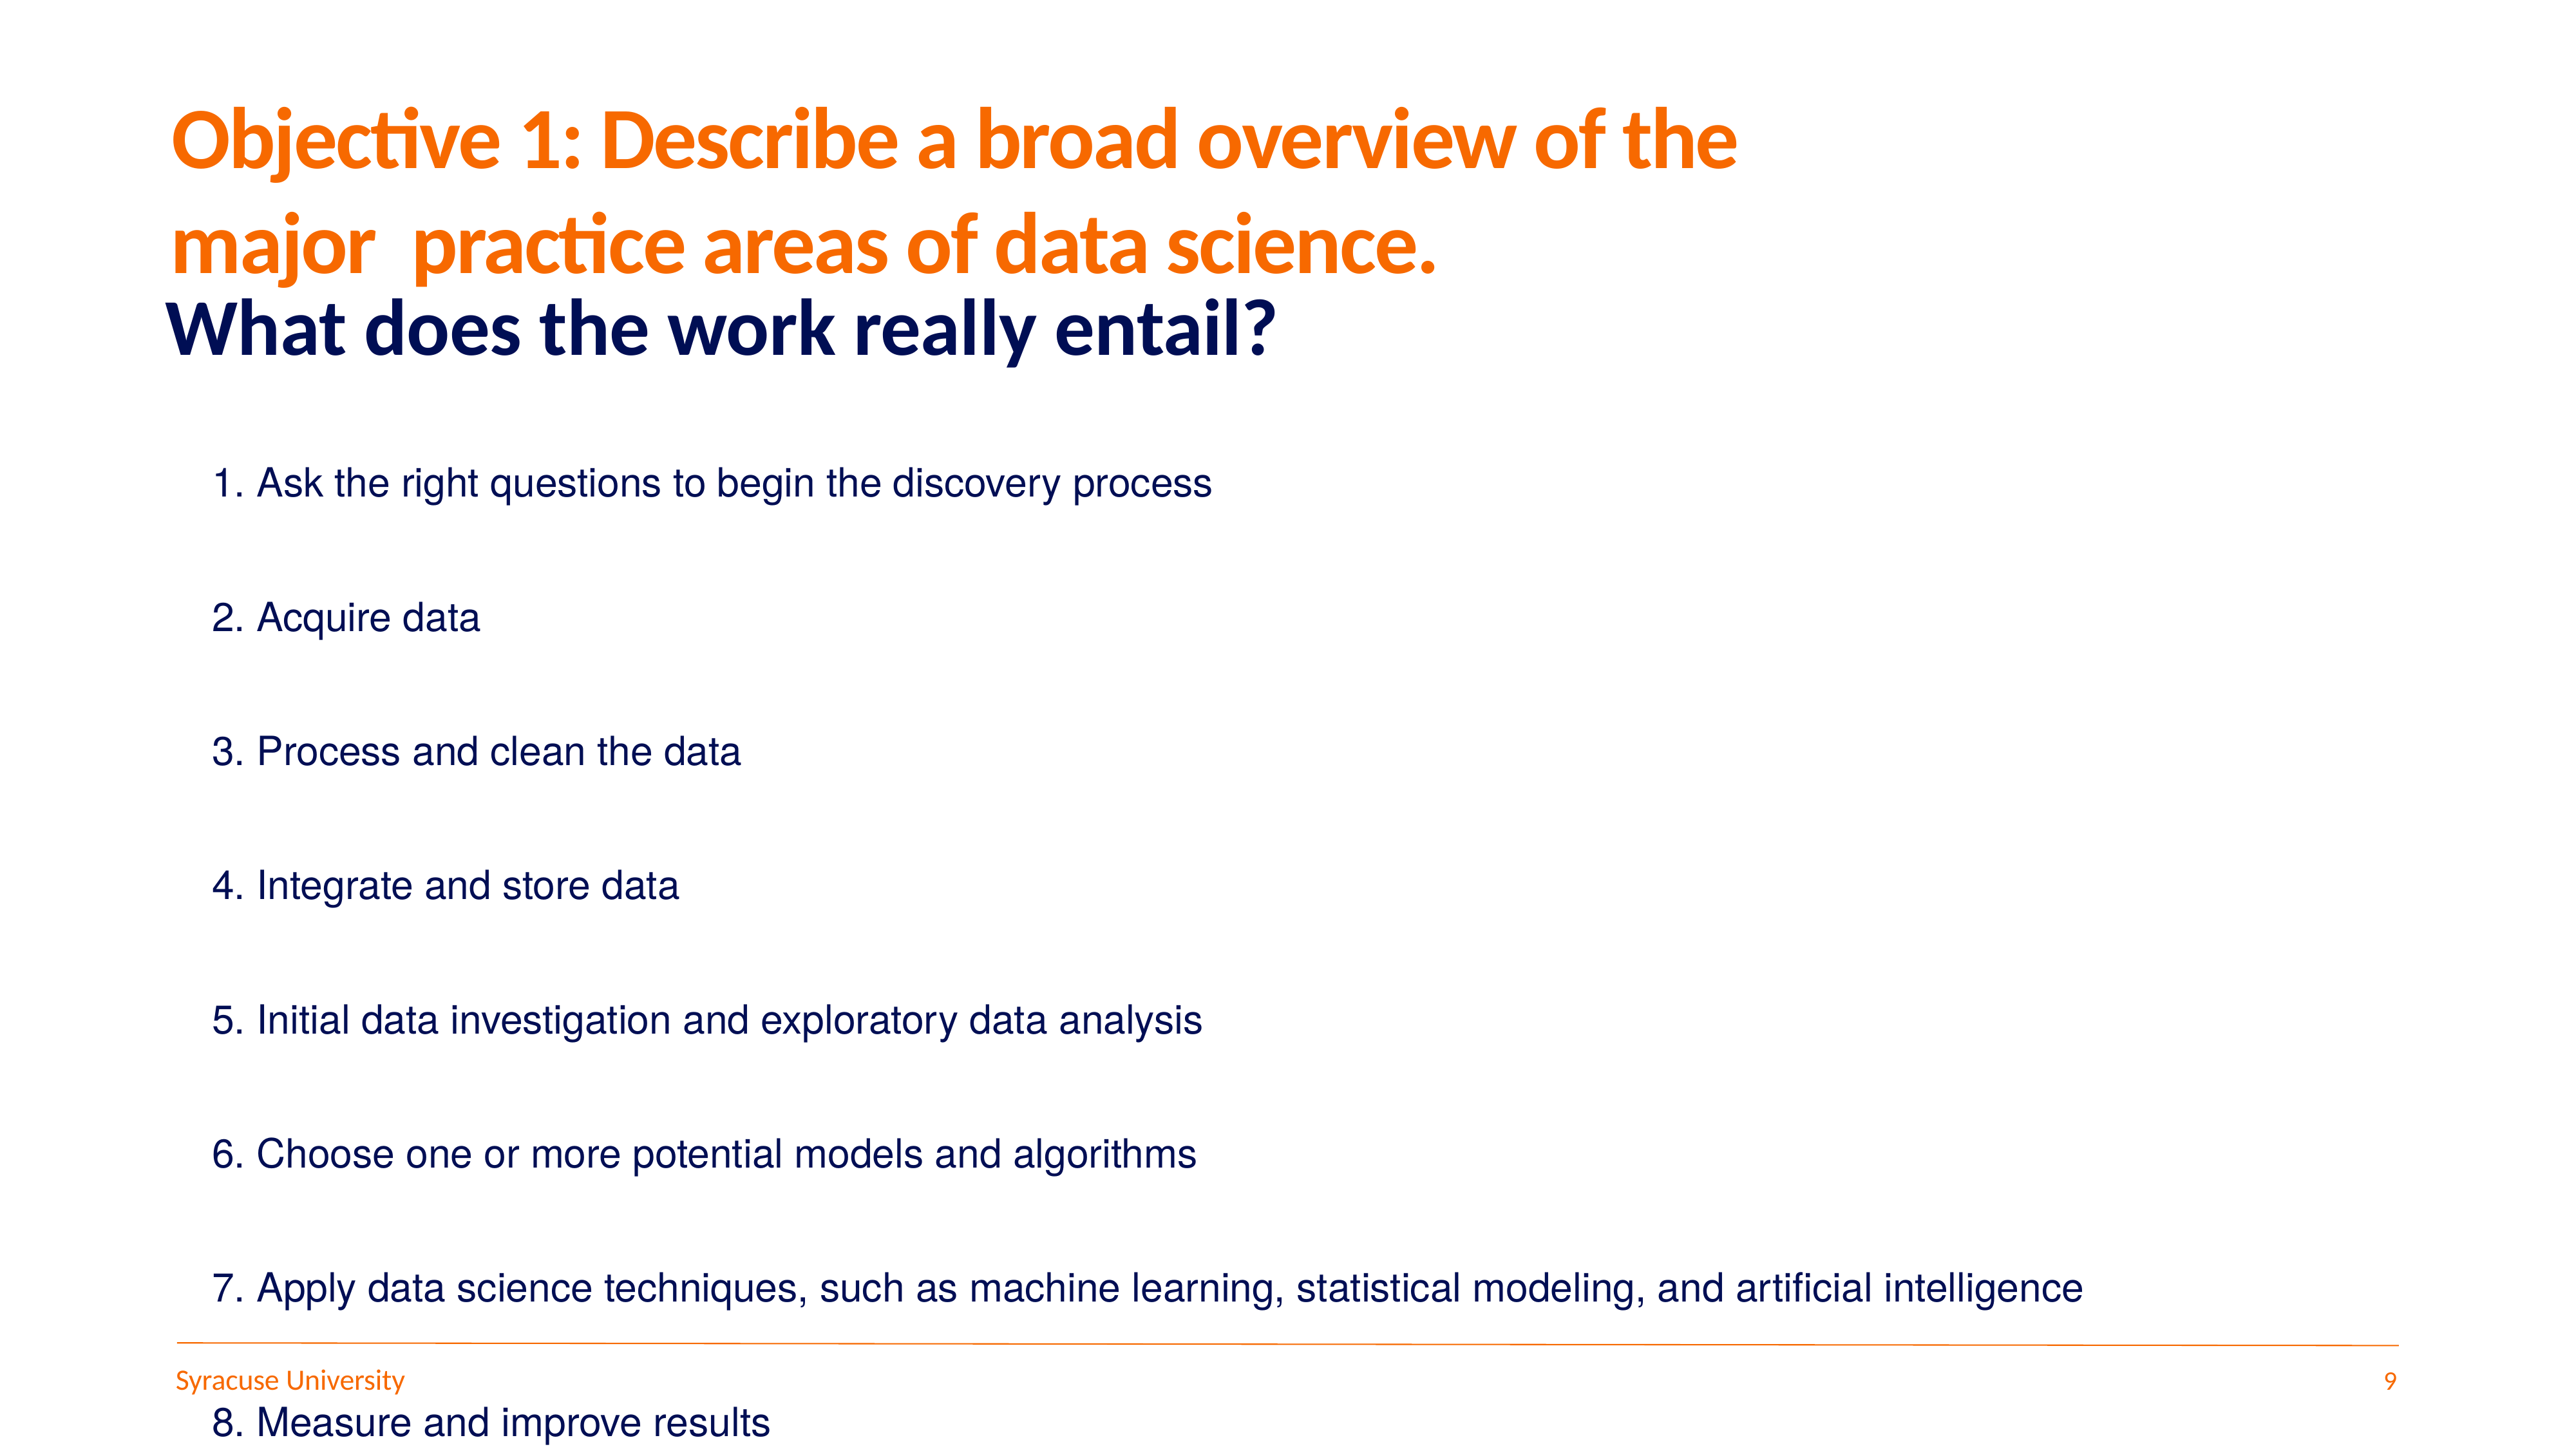

# Objective 1: Describe a broad overview of the major  practice areas of data science.
What does the work really entail?
1. Ask the right questions to begin the discovery process
2. Acquire data
3. Process and clean the data
4. Integrate and store data
5. Initial data investigation and exploratory data analysis
6. Choose one or more potential models and algorithms
7. Apply data science techniques, such as machine learning, statistical modeling, and artificial intelligence
8. Measure and improve results
9. Present final result to stakeholders
10. Make adjustments based on feedback
11. Repeat the process to solve a new problem

Syracuse University
Syracuse University
3
9